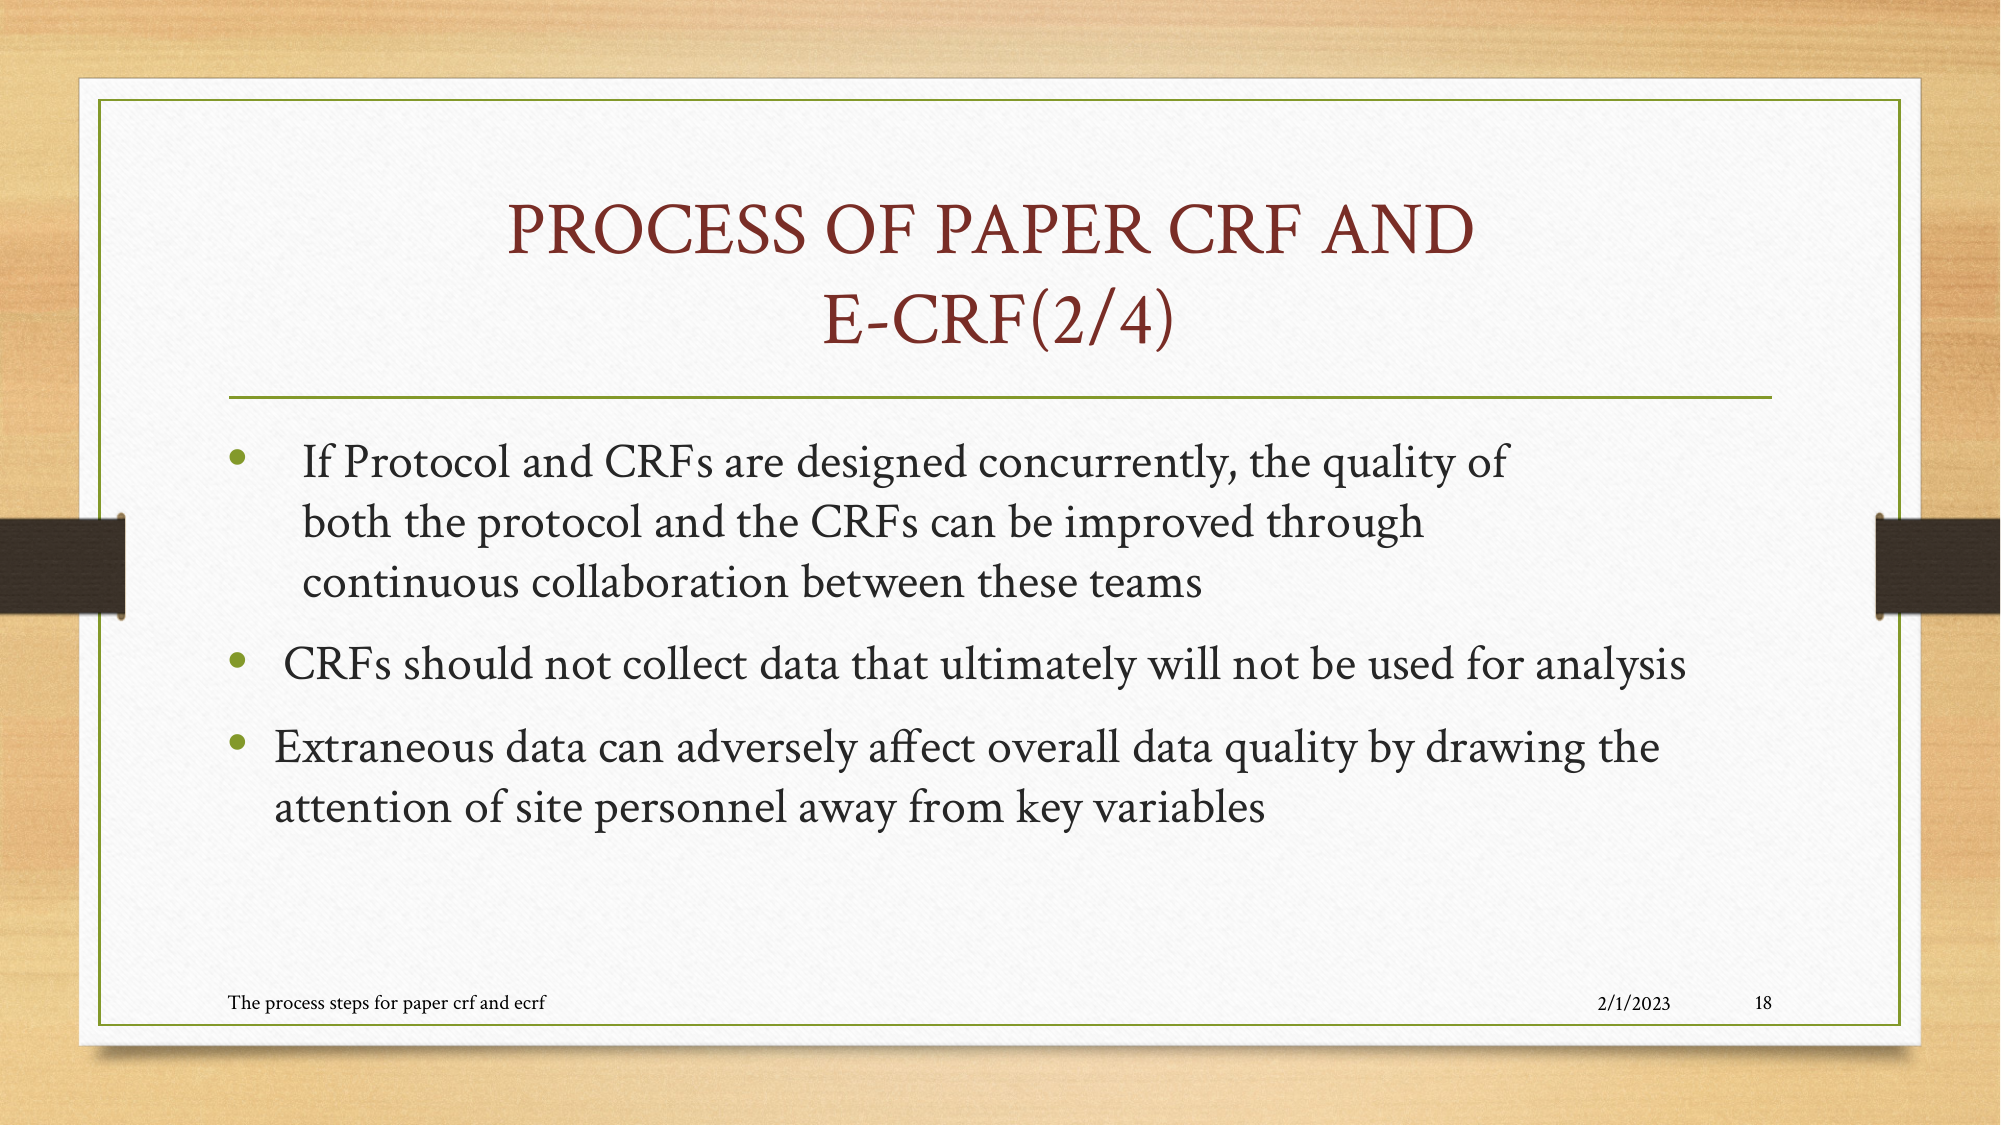

# PROCESS OF PAPER CRF AND E-CRF(2/4)
If Protocol and CRFs are designed concurrently, the quality of both the protocol and the CRFs can be improved through continuous collaboration between these teams
CRFs should not collect data that ultimately will not be used for analysis
Extraneous data can adversely affect overall data quality by drawing the attention of site personnel away from key variables
The process steps for paper crf and ecrf
2/1/2023
18